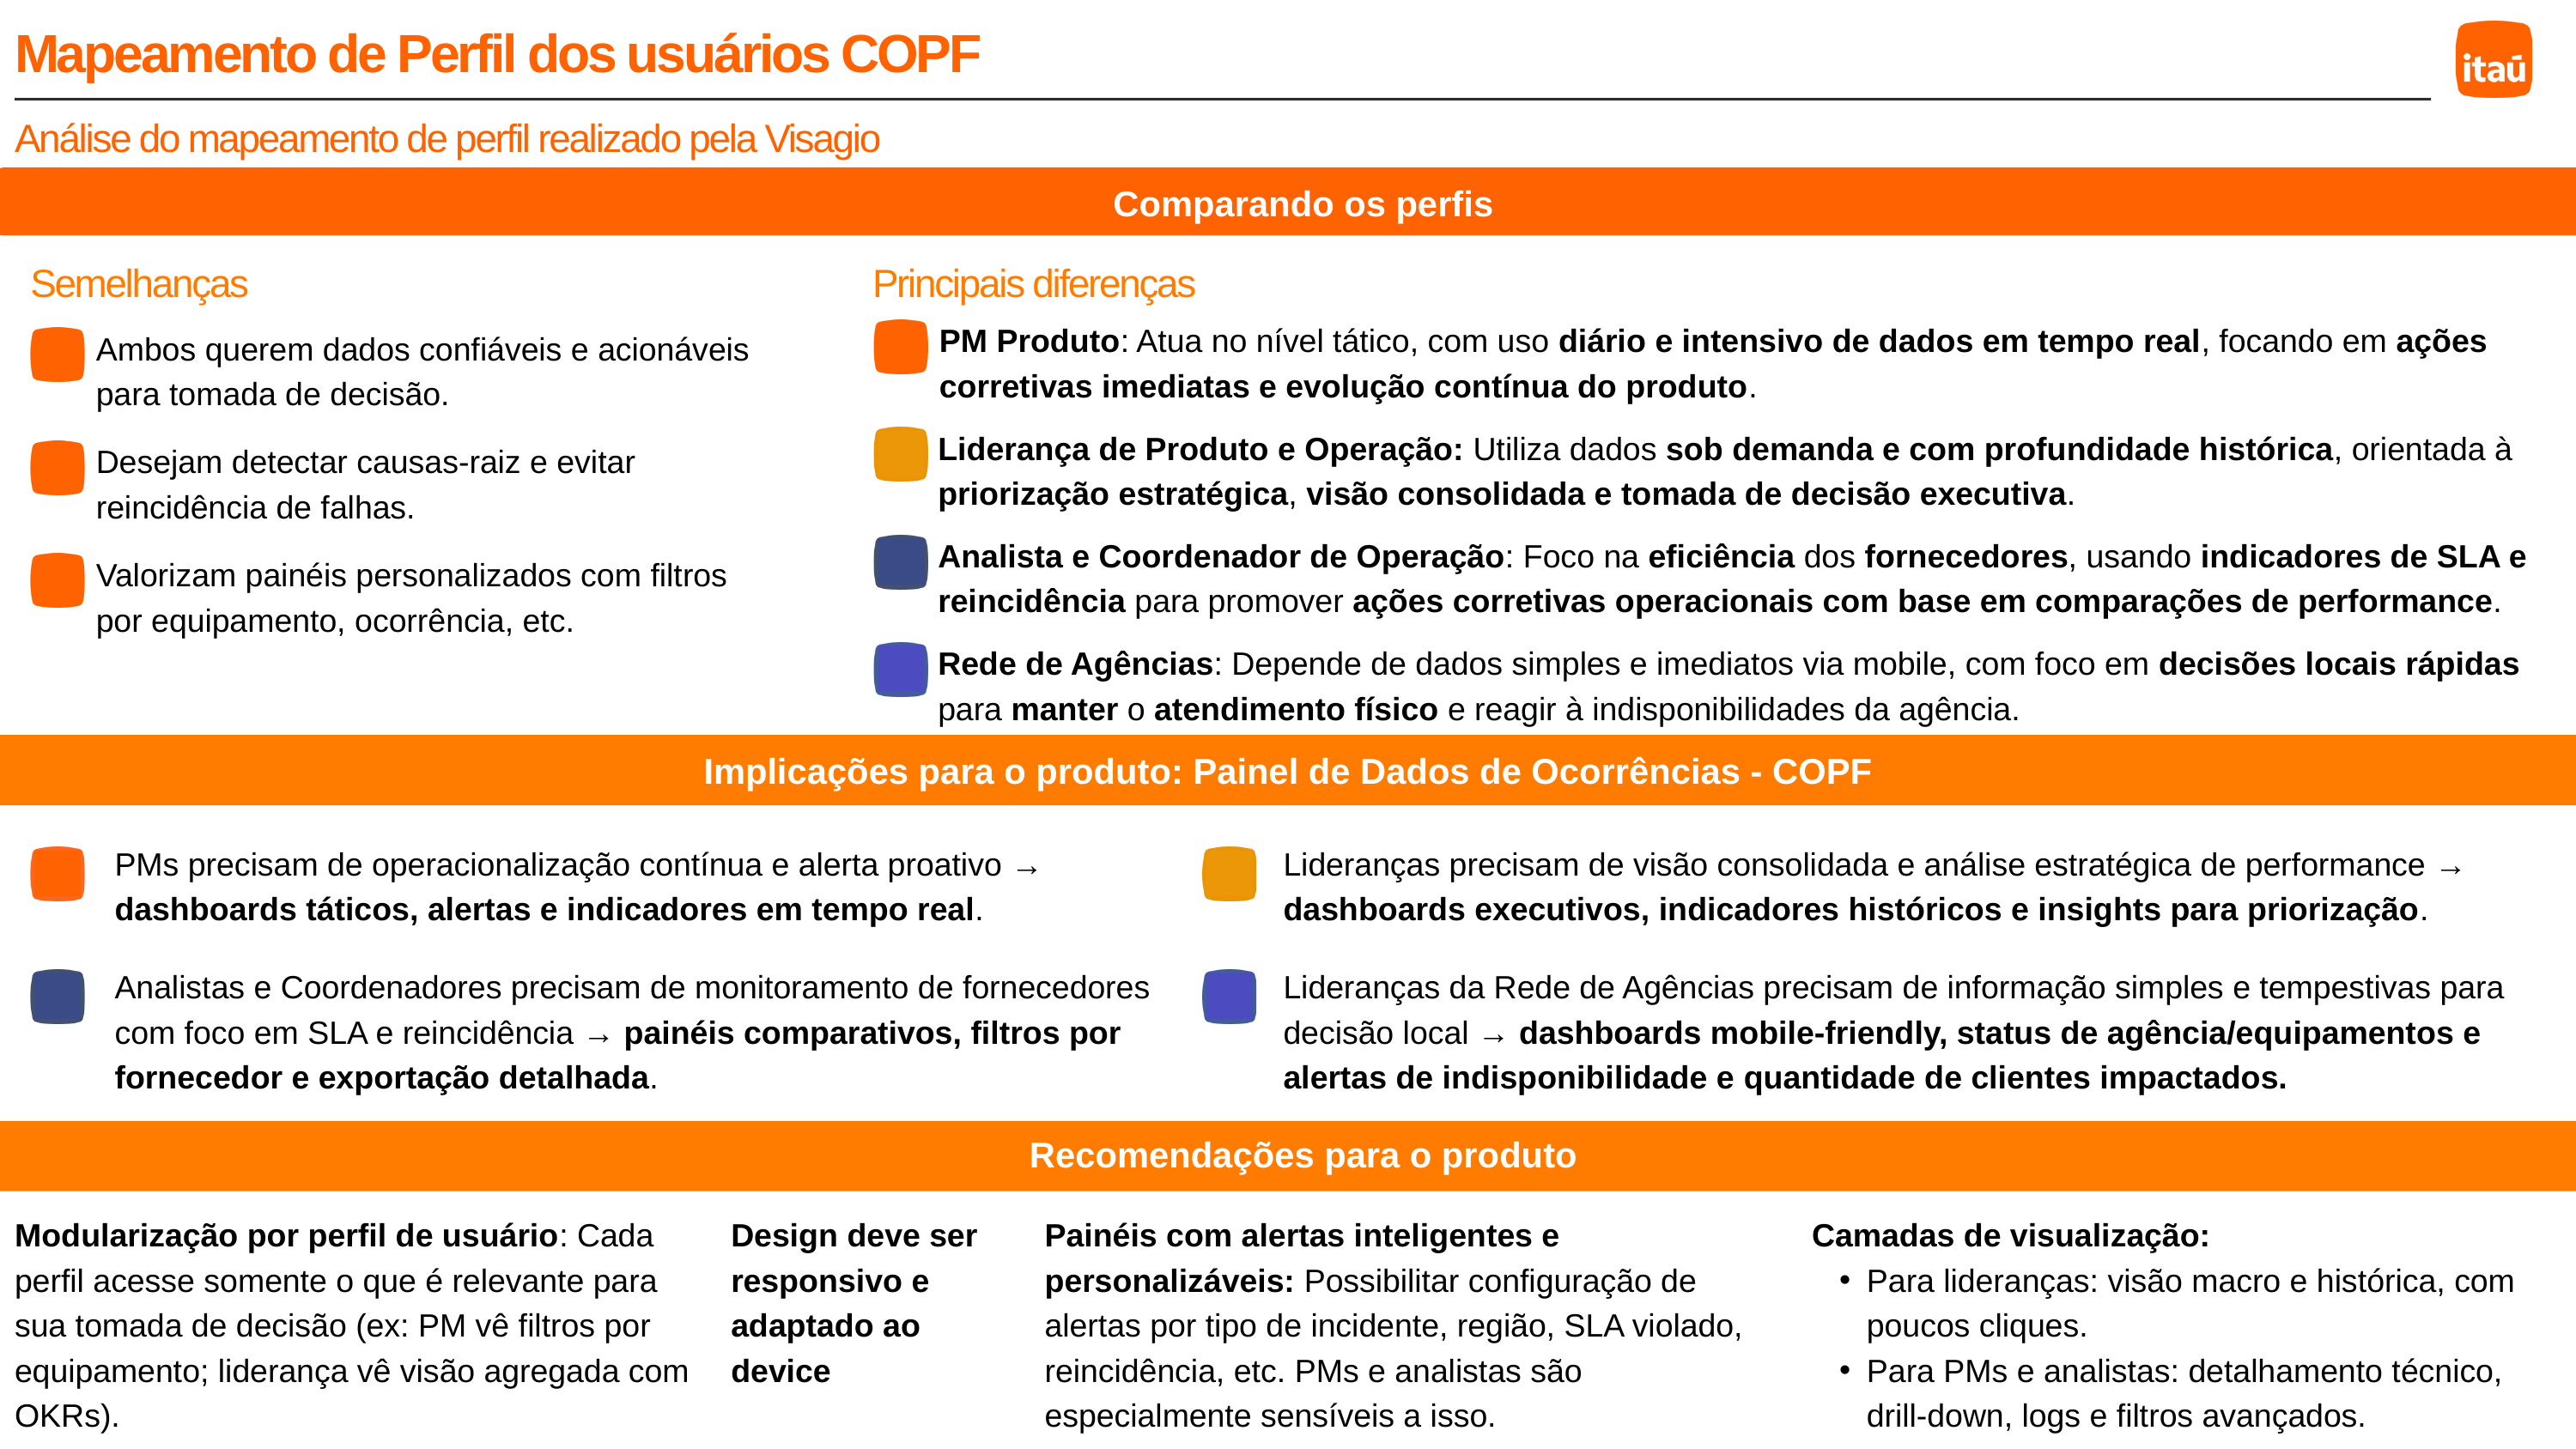

Mapeamento de Perfil dos usuários COPF

Análise do mapeamento de perfil realizado pela Visagio
Comparando os perfis

Semelhanças
Principais diferenças
PM Produto: Atua no nível tático, com uso diário e intensivo de dados em tempo real, focando em ações corretivas imediatas e evolução contínua do produto.

Ambos querem dados confiáveis e acionáveis para tomada de decisão.

Liderança de Produto e Operação: Utiliza dados sob demanda e com profundidade histórica, orientada à priorização estratégica, visão consolidada e tomada de decisão executiva.
Desejam detectar causas-raiz e evitar reincidência de falhas.

Analista e Coordenador de Operação: Foco na eficiência dos fornecedores, usando indicadores de SLA e reincidência para promover ações corretivas operacionais com base em comparações de performance.
Valorizam painéis personalizados com filtros por equipamento, ocorrência, etc.

Rede de Agências: Depende de dados simples e imediatos via mobile, com foco em decisões locais rápidas para manter o atendimento físico e reagir à indisponibilidades da agência.
Implicações para o produto: Painel de Dados de Ocorrências - COPF

PMs precisam de operacionalização contínua e alerta proativo → dashboards táticos, alertas e indicadores em tempo real.
Lideranças precisam de visão consolidada e análise estratégica de performance → dashboards executivos, indicadores históricos e insights para priorização.

Analistas e Coordenadores precisam de monitoramento de fornecedores com foco em SLA e reincidência → painéis comparativos, filtros por fornecedor e exportação detalhada.
Lideranças da Rede de Agências precisam de informação simples e tempestivas para decisão local → dashboards mobile-friendly, status de agência/equipamentos e alertas de indisponibilidade e quantidade de clientes impactados.
Recomendações para o produto

Modularização por perfil de usuário: Cada perfil acesse somente o que é relevante para sua tomada de decisão (ex: PM vê filtros por equipamento; liderança vê visão agregada com OKRs).
Design deve ser responsivo e adaptado ao device
Painéis com alertas inteligentes e personalizáveis: Possibilitar configuração de alertas por tipo de incidente, região, SLA violado, reincidência, etc. PMs e analistas são especialmente sensíveis a isso.
Camadas de visualização:
Para lideranças: visão macro e histórica, com poucos cliques.
Para PMs e analistas: detalhamento técnico, drill-down, logs e filtros avançados.